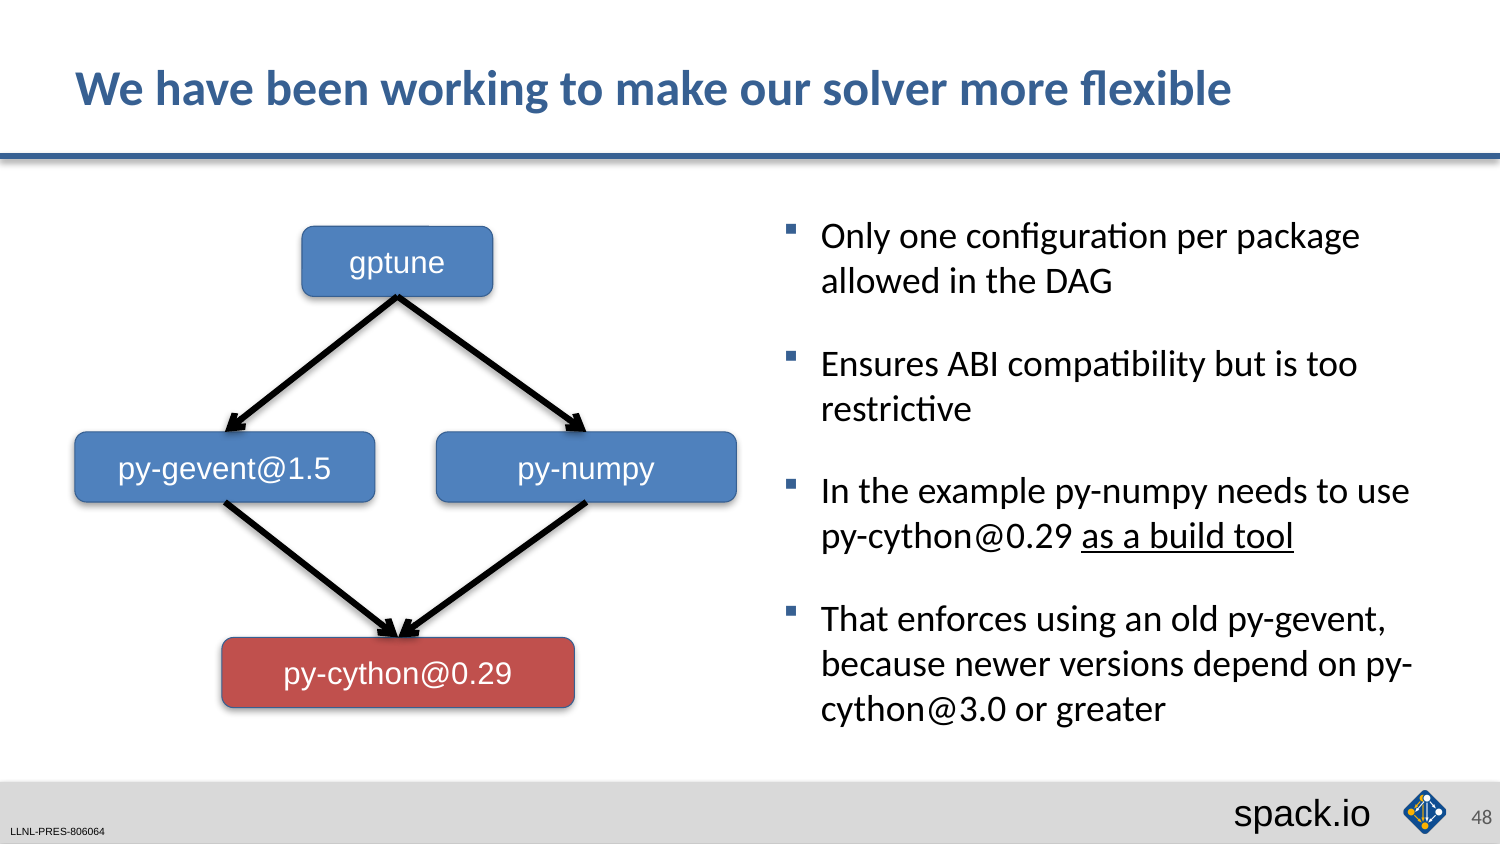

# We have been working to make our solver more flexible
Only one configuration per package allowed in the DAG
Ensures ABI compatibility but is too restrictive
In the example py-numpy needs to use py-cython@0.29 as a build tool
That enforces using an old py-gevent, because newer versions depend on py-cython@3.0 or greater
gptune
py-gevent@1.5
py-numpy
py-cython@0.29